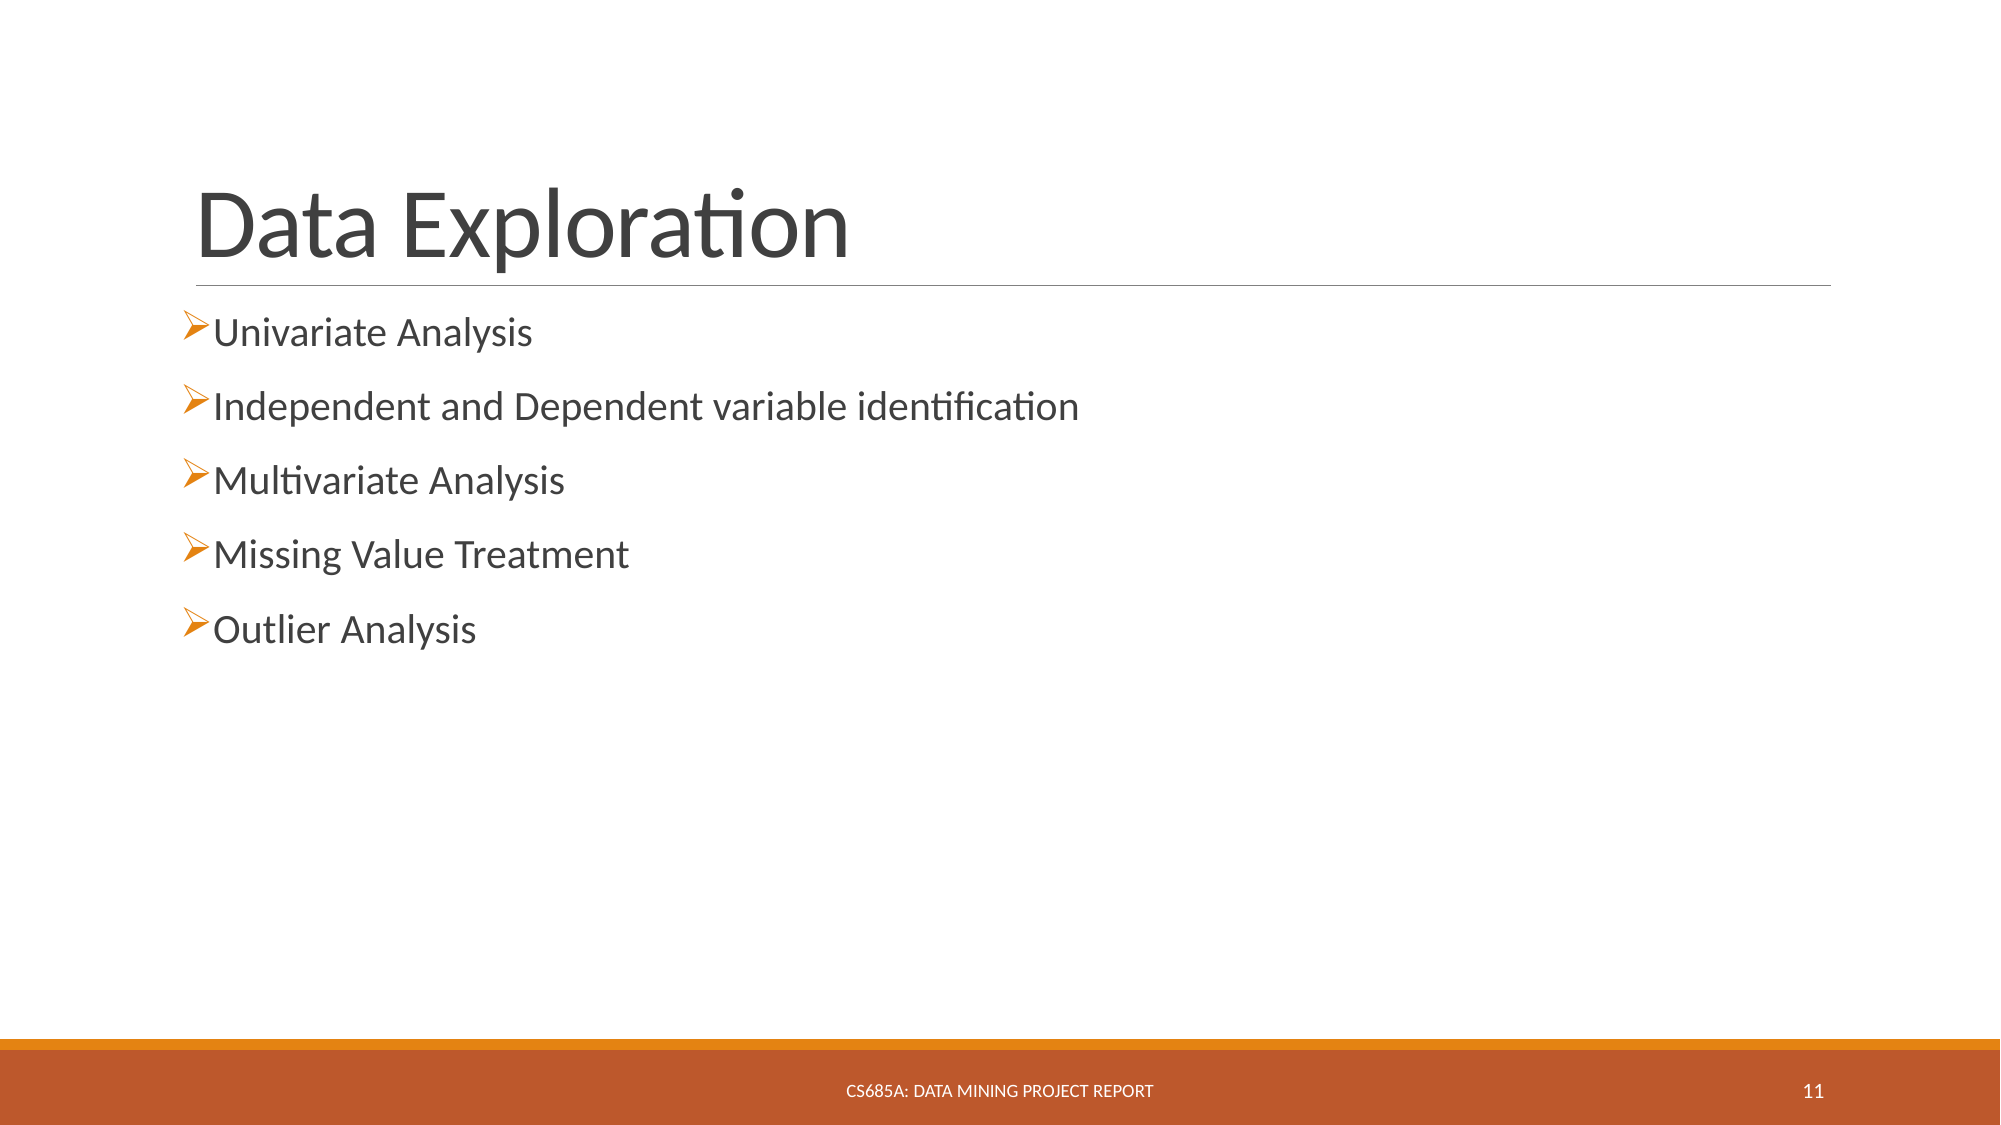

# Data Exploration
Univariate Analysis
Independent and Dependent variable identification
Multivariate Analysis
Missing Value Treatment
Outlier Analysis
CS685A: Data Mining Project Report
11